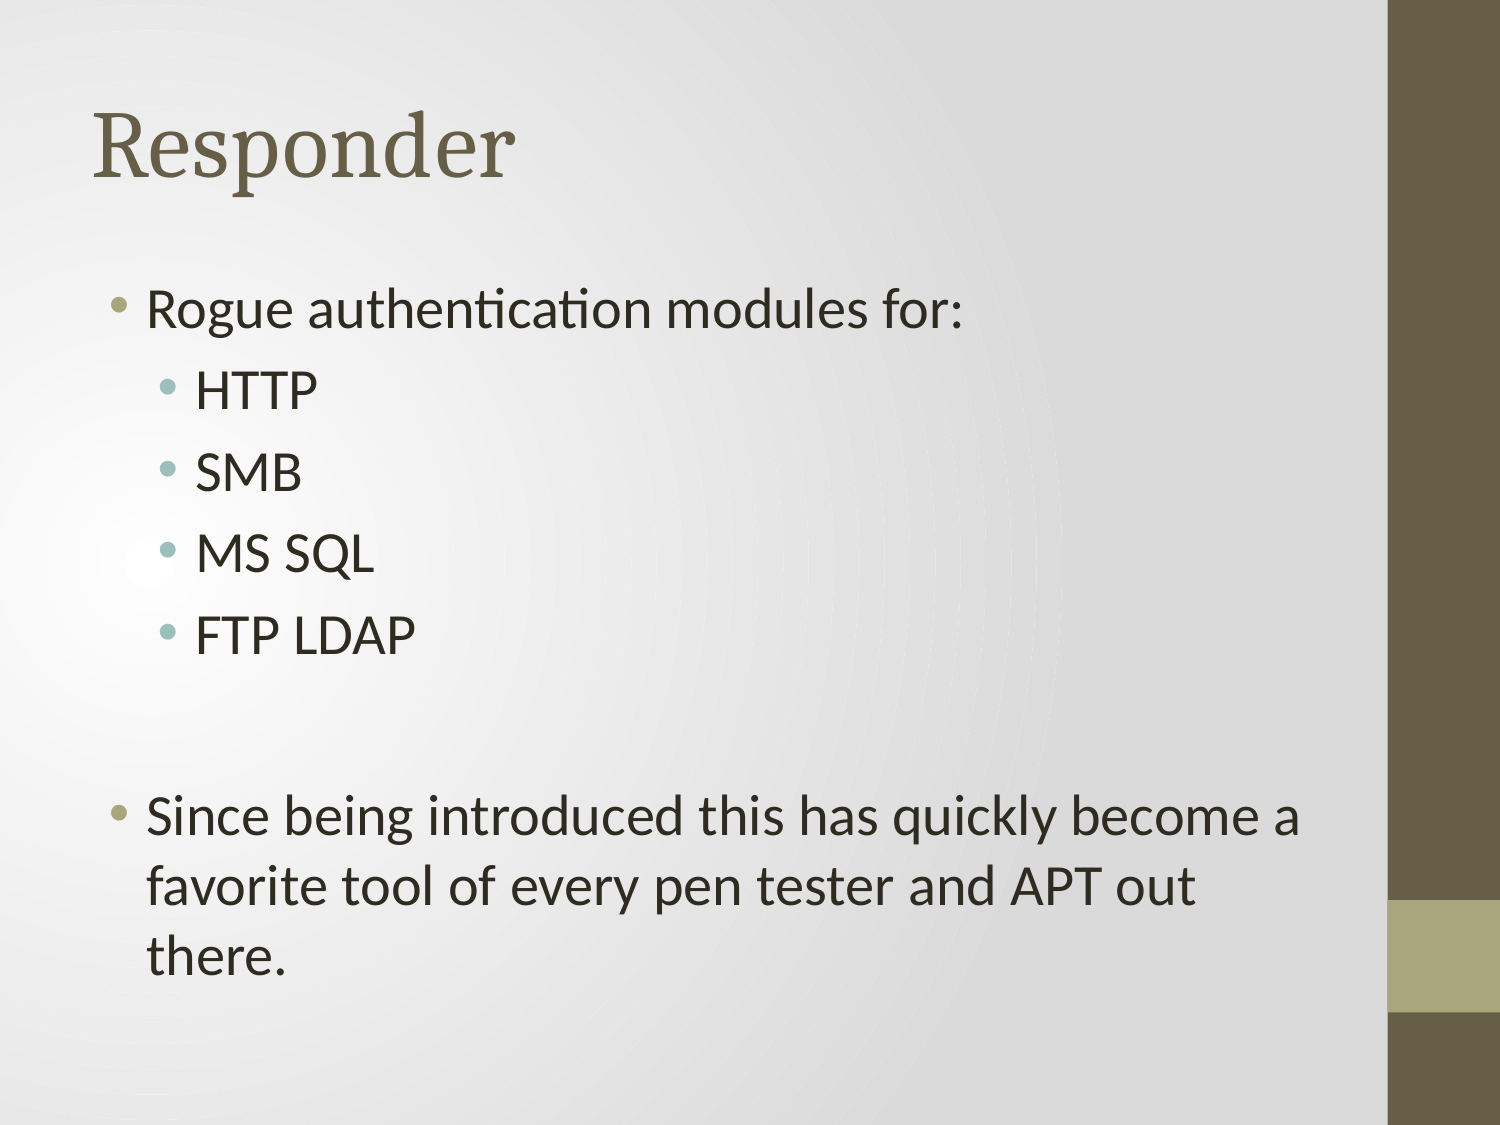

# Responder
Rogue authentication modules for:
HTTP
SMB
MS SQL
FTP LDAP

Since being introduced this has quickly become a favorite tool of every pen tester and APT out there.